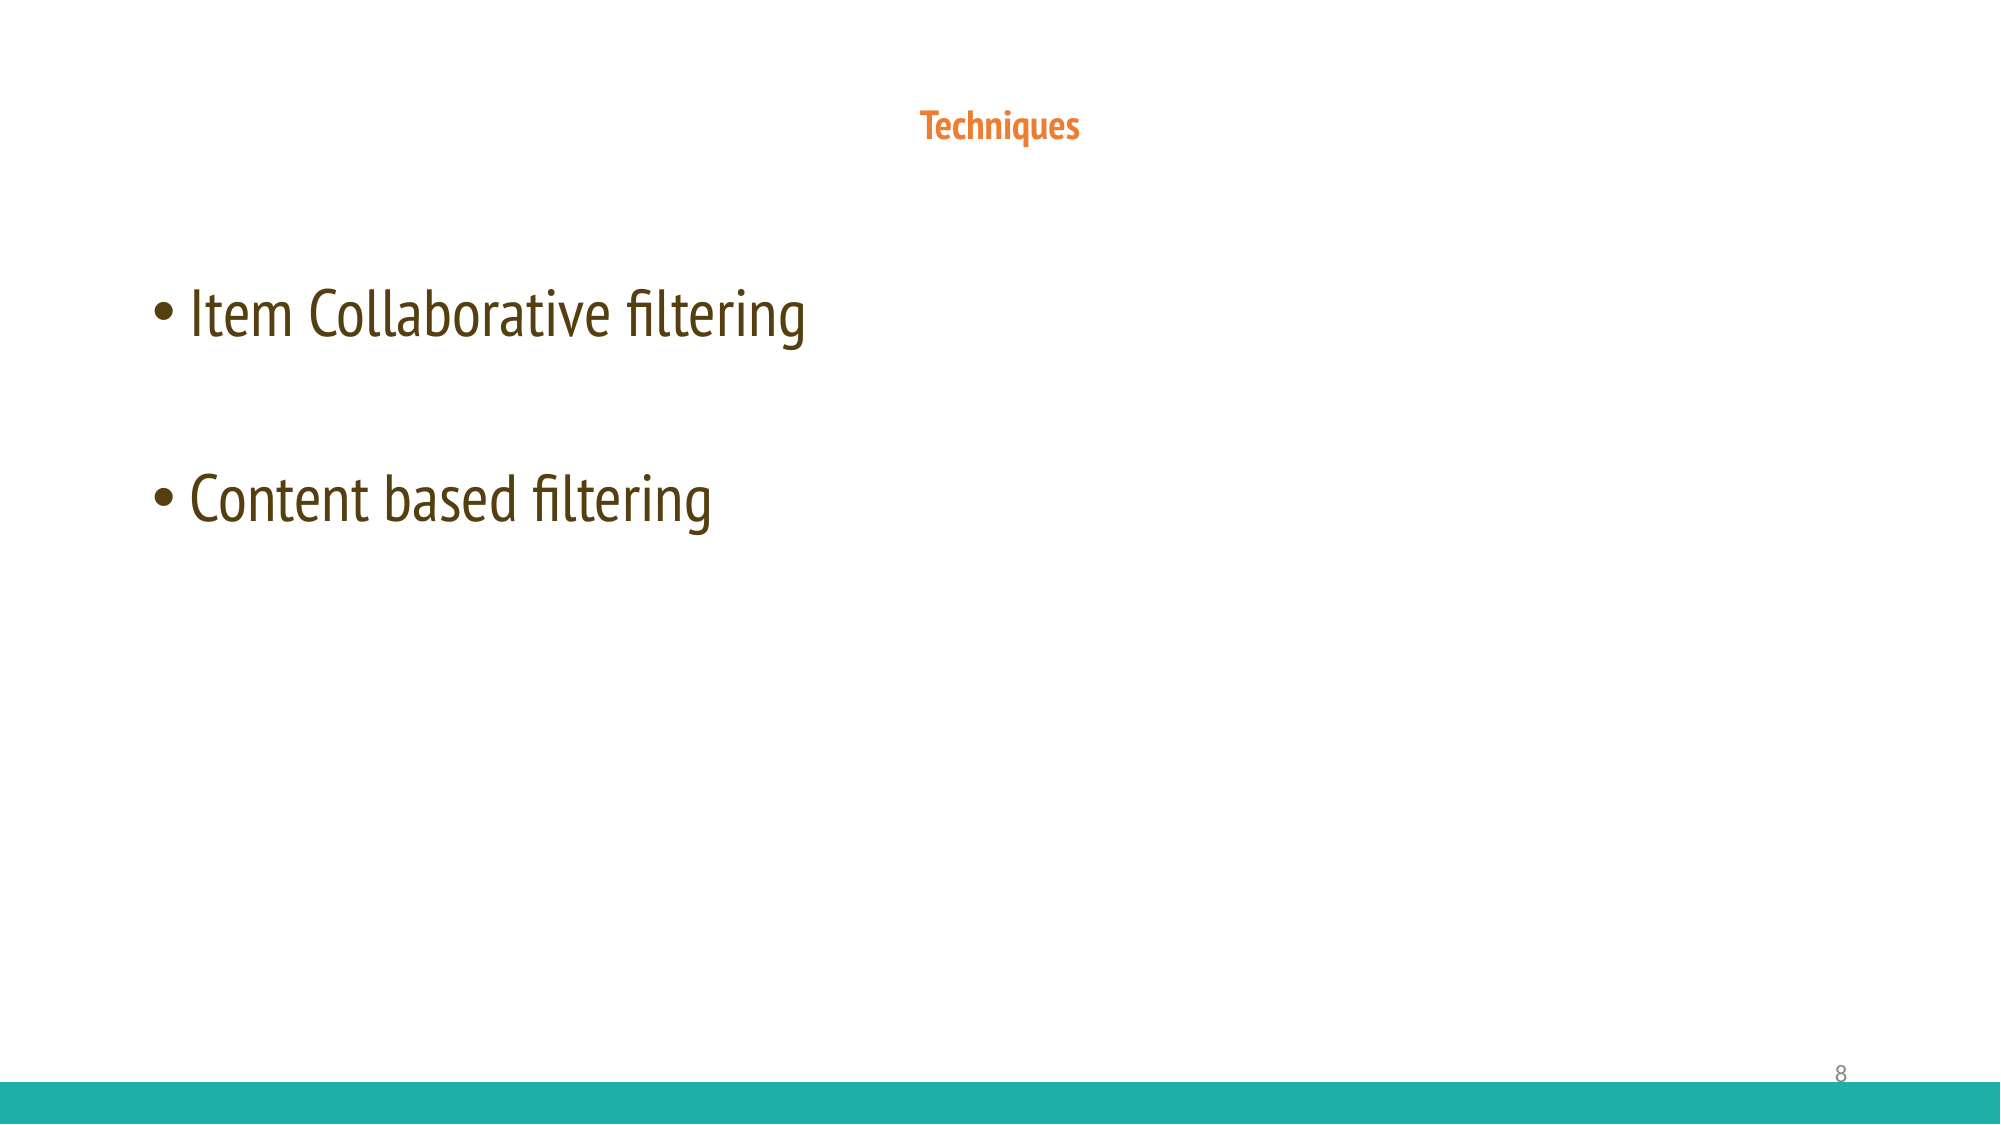

# Techniques

Item Collaborative filtering

Content based filtering
8